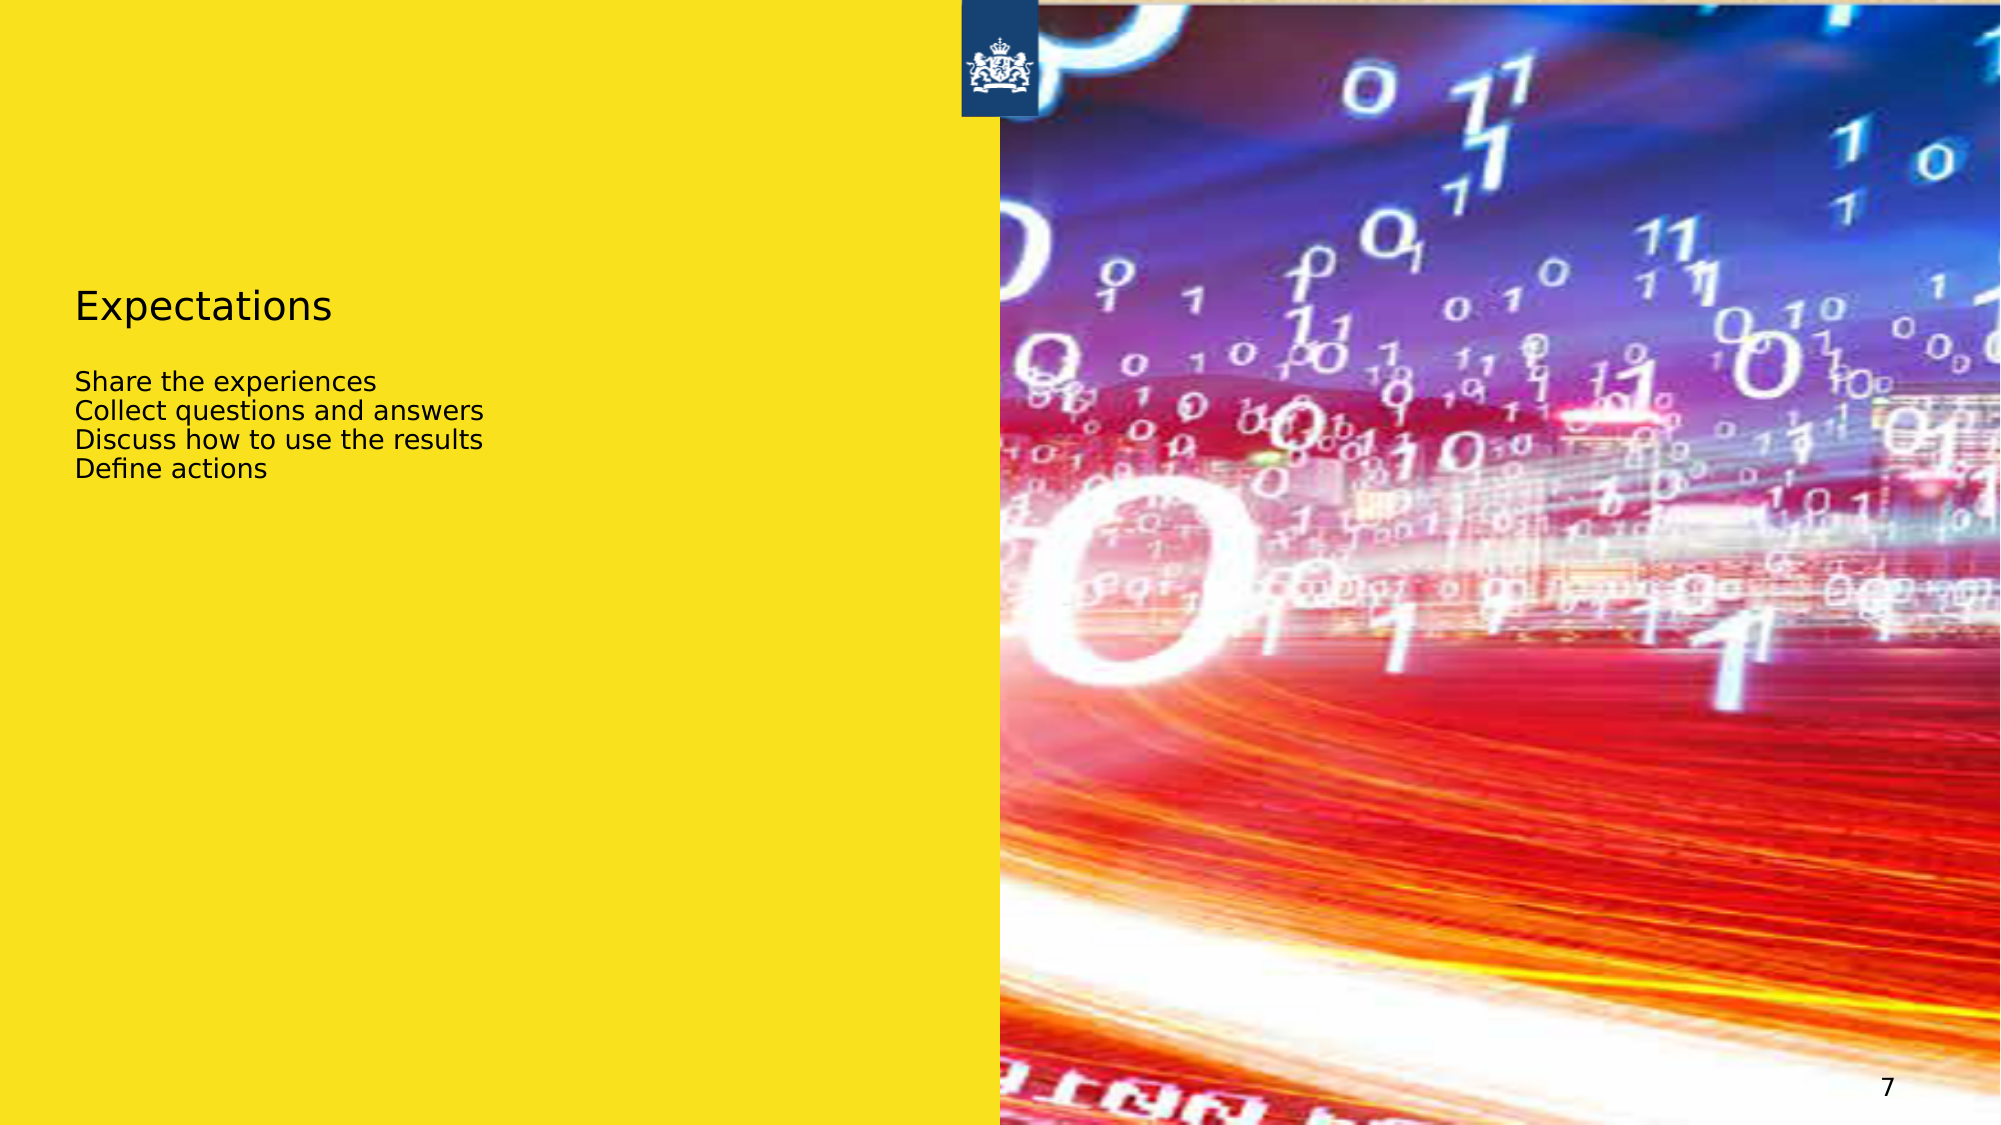

# Expectations Share the experiences Collect questions and answers Discuss how to use the results Define actions
7